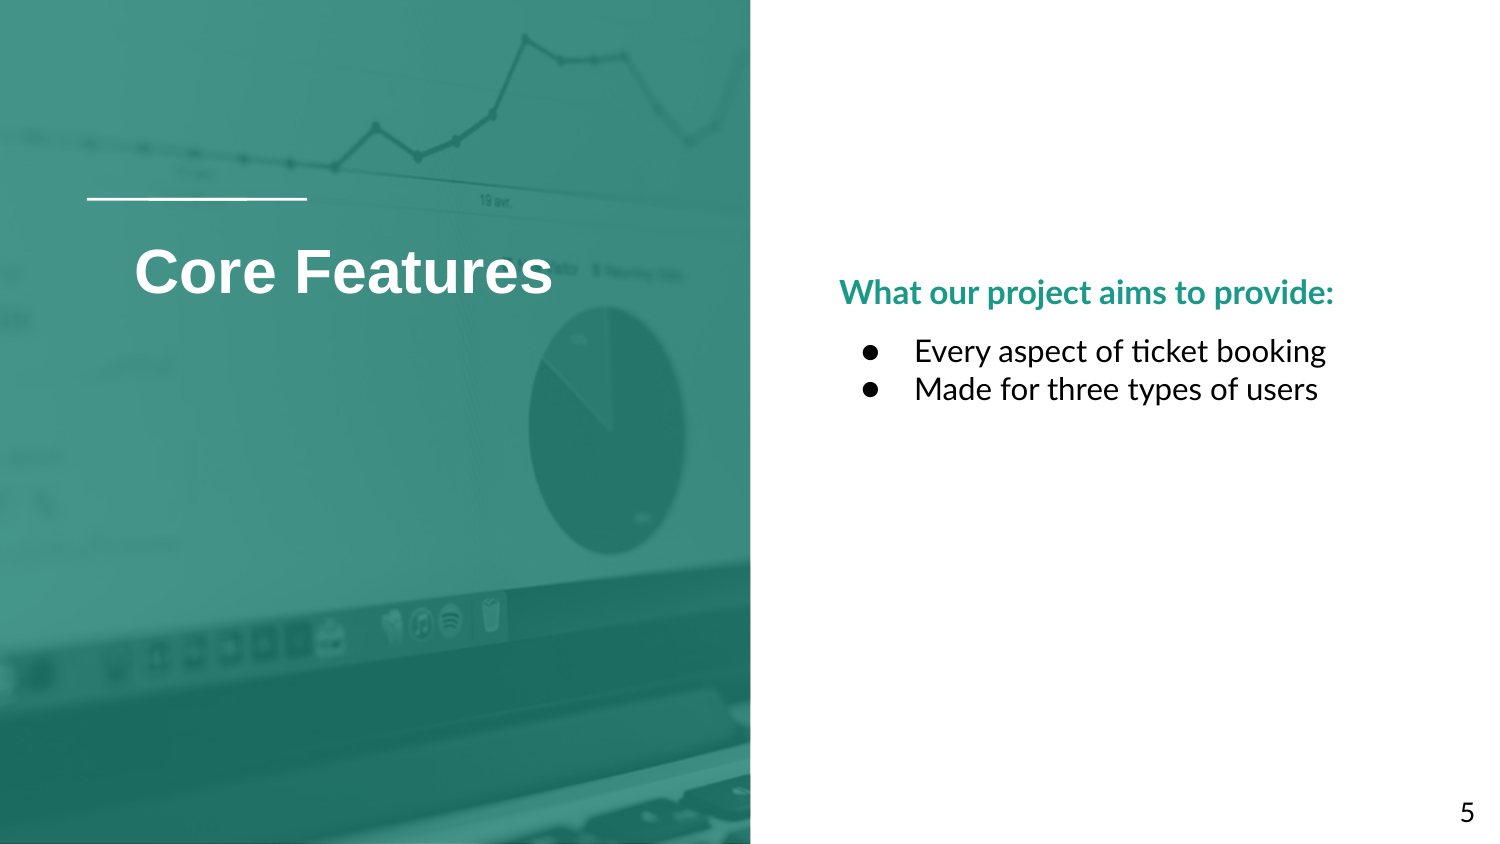

# Core Features
What our project aims to provide:
Every aspect of ticket booking
Made for three types of users
5